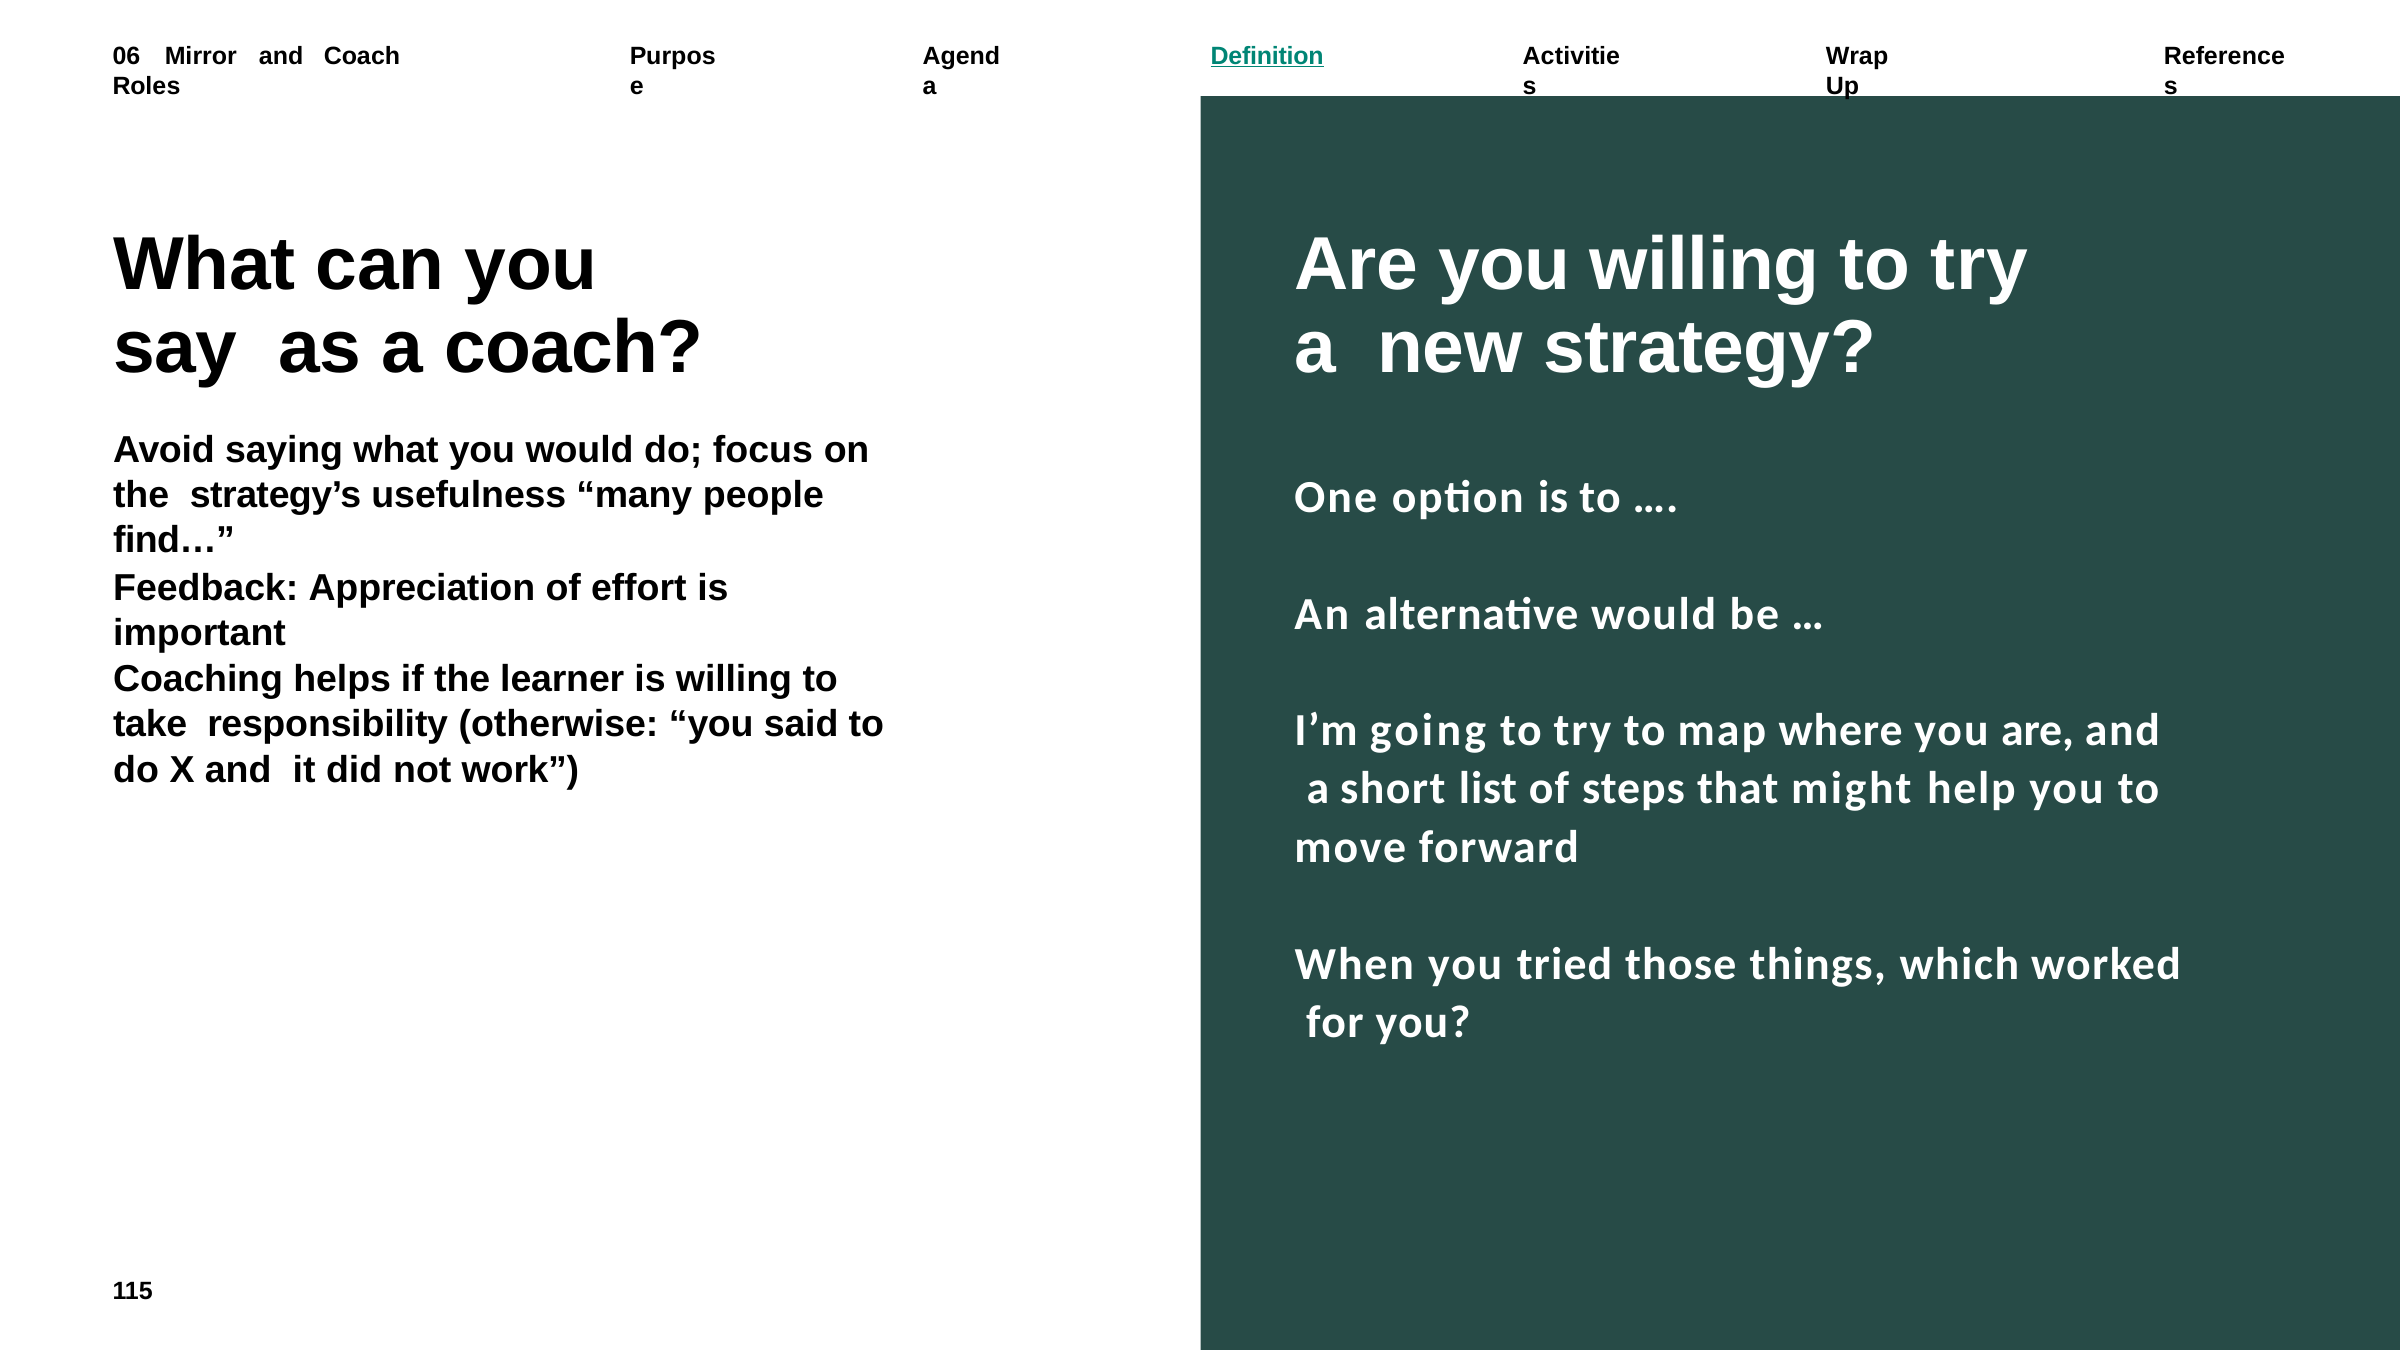

06	Mirror	and	Coach	Roles
Purpose
Agenda
Definition
Activities
Wrap	Up
References

What can you say  as a coach?
Avoid saying what you would do; focus on the  strategy’s usefulness “many people find…”
Are you willing to try a  new strategy?
One option is to ….
Feedback: Appreciation of effort is important
An alternative would be …
Coaching helps if the learner is willing to take  responsibility (otherwise: “you said to do X and  it did not work”)
I’m going to try to map where you are, and  a short list of steps that might help you to  move forward
When you tried those things, which worked  for you?
115